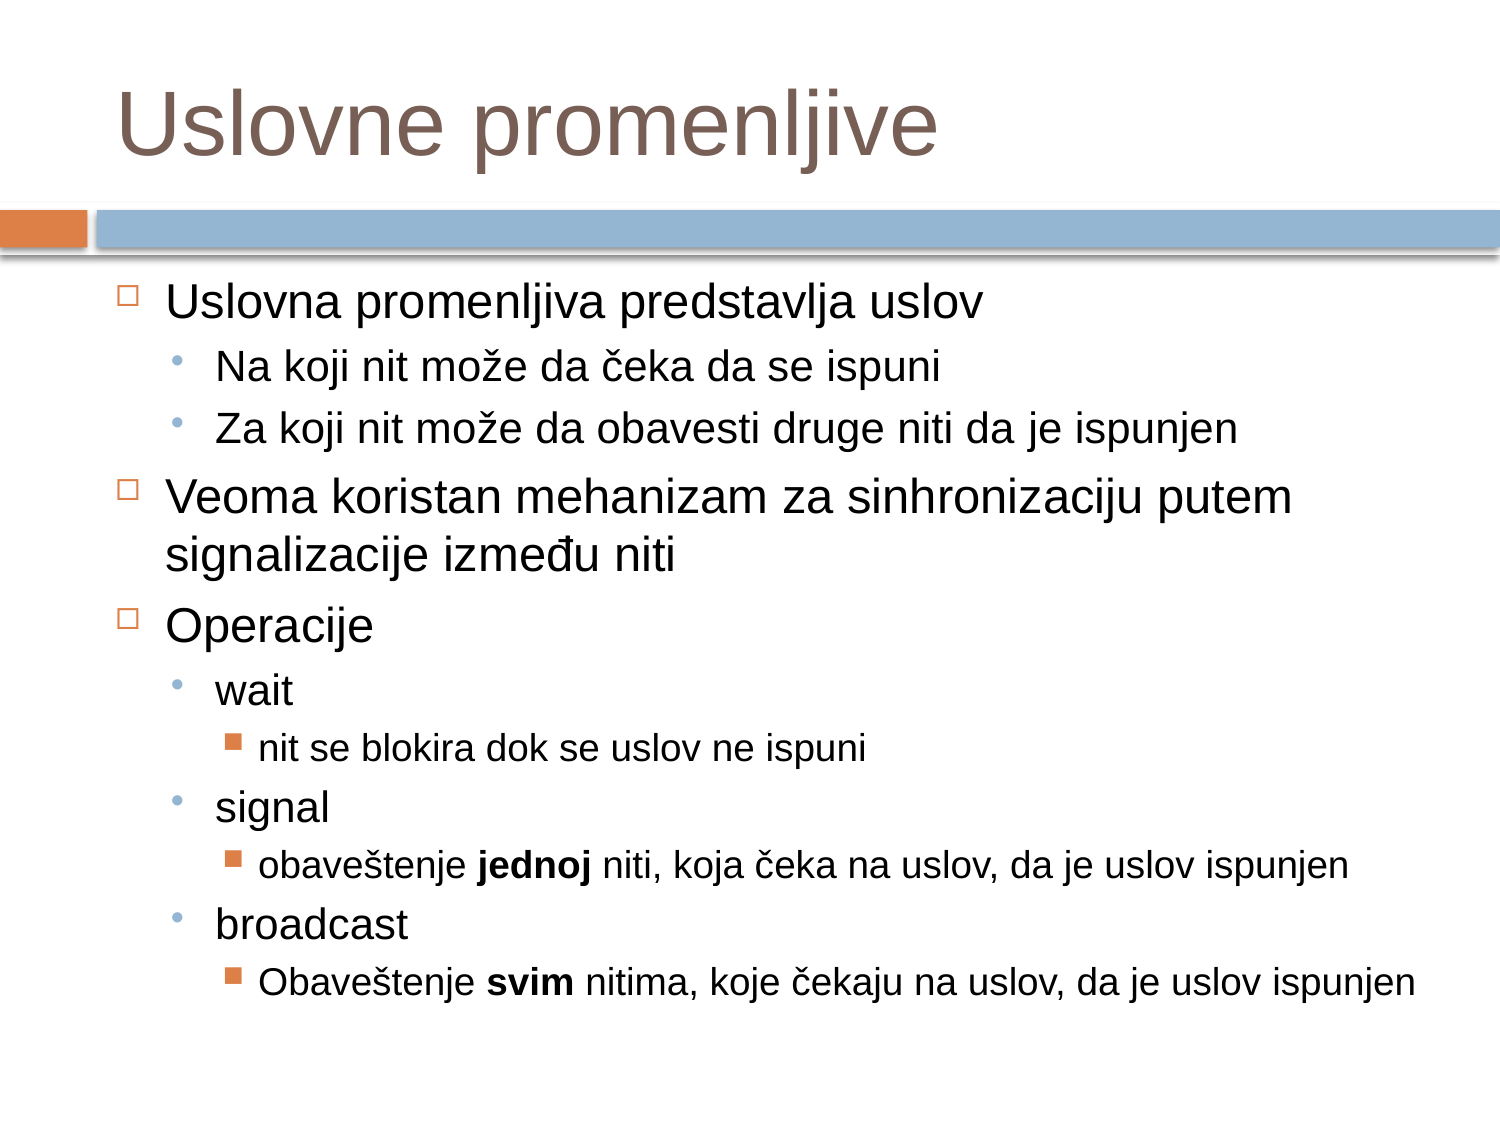

# Uslovne promenljive
Uslovna promenljiva predstavlja uslov
Na koji nit može da čeka da se ispuni
Za koji nit može da obavesti druge niti da je ispunjen
Veoma koristan mehanizam za sinhronizaciju putem signalizacije između niti
Operacije
wait
nit se blokira dok se uslov ne ispuni
signal
obaveštenje jednoj niti, koja čeka na uslov, da je uslov ispunjen
broadcast
Obaveštenje svim nitima, koje čekaju na uslov, da je uslov ispunjen